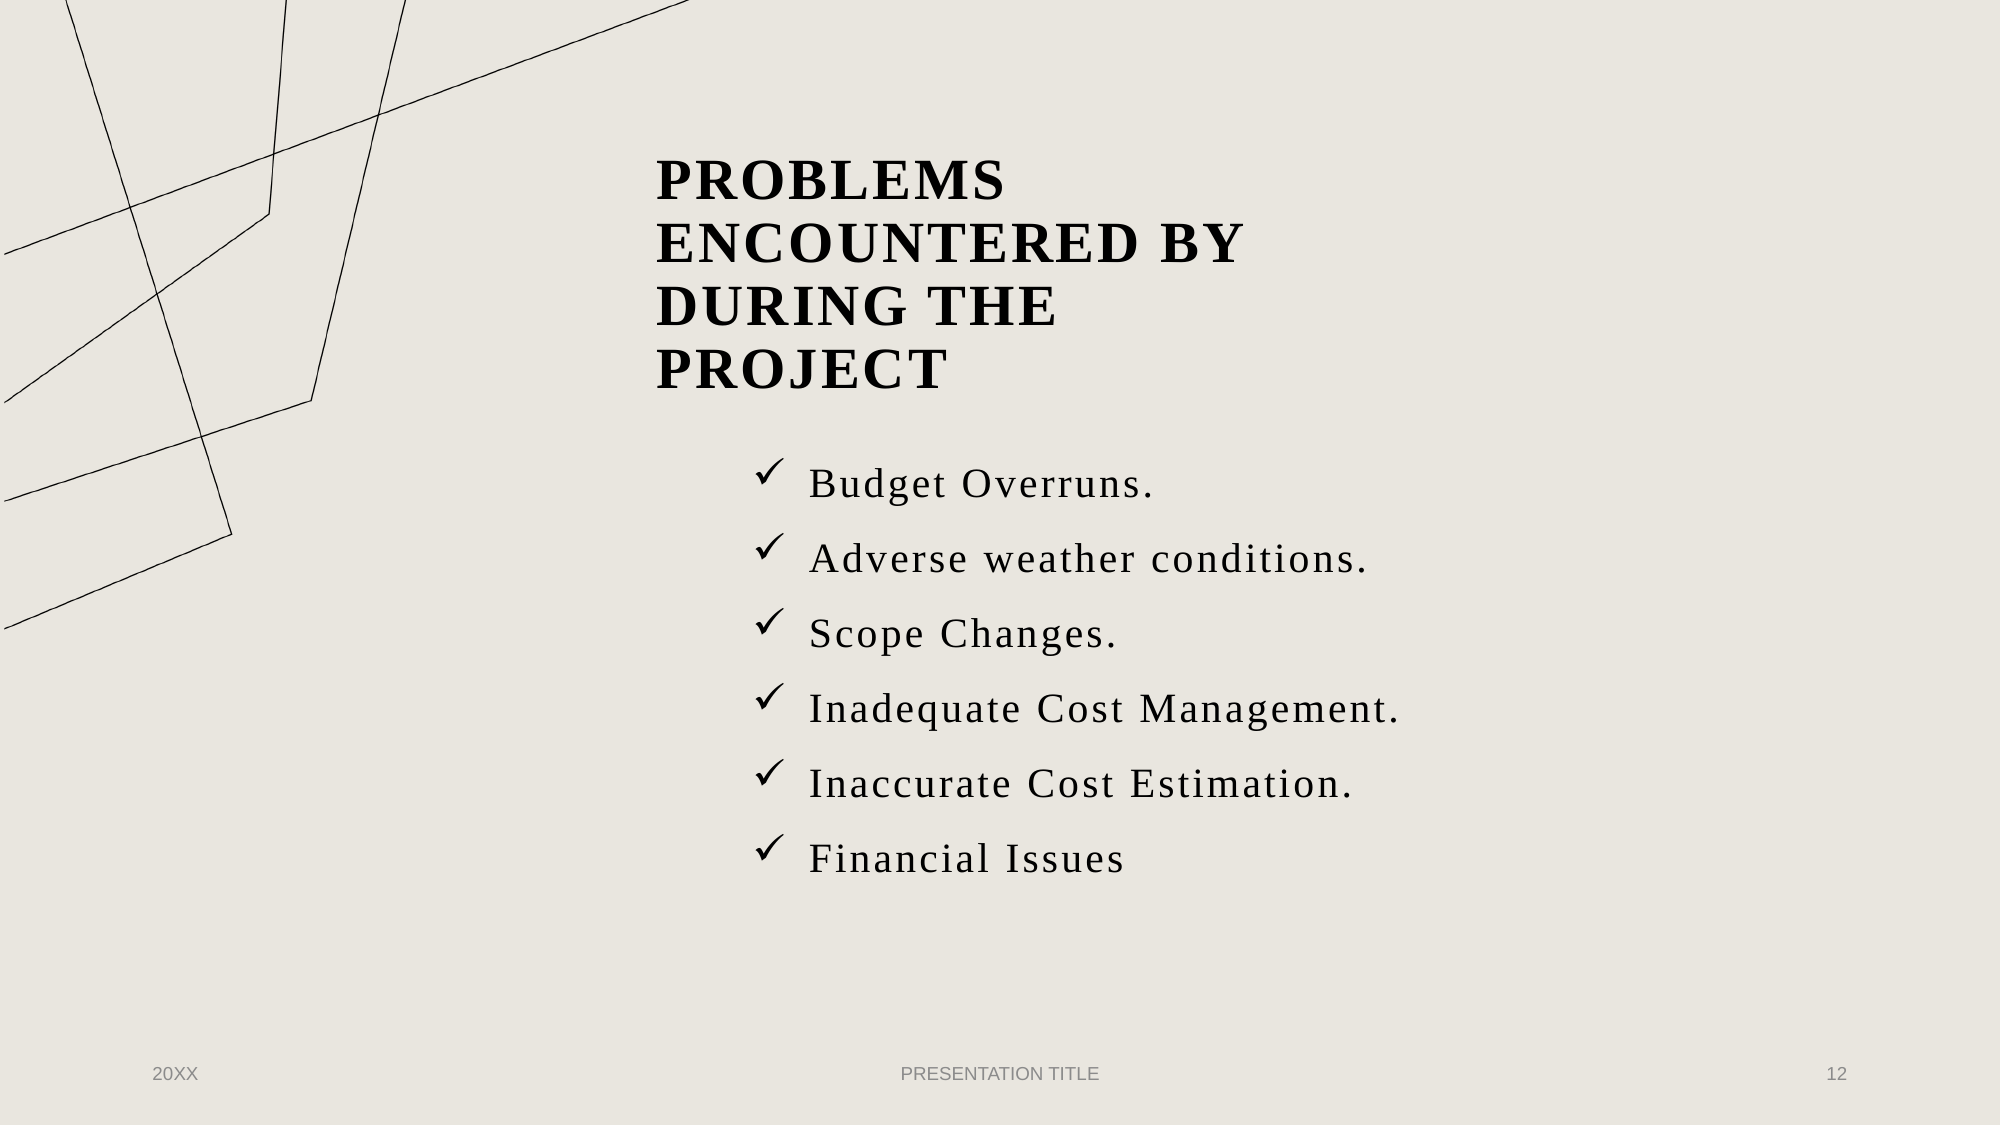

Problems encountered by during the project
Budget Overruns.
Adverse weather conditions.
Scope Changes.
Inadequate Cost Management.
Inaccurate Cost Estimation.
Financial Issues

20XX
PRESENTATION TITLE
12